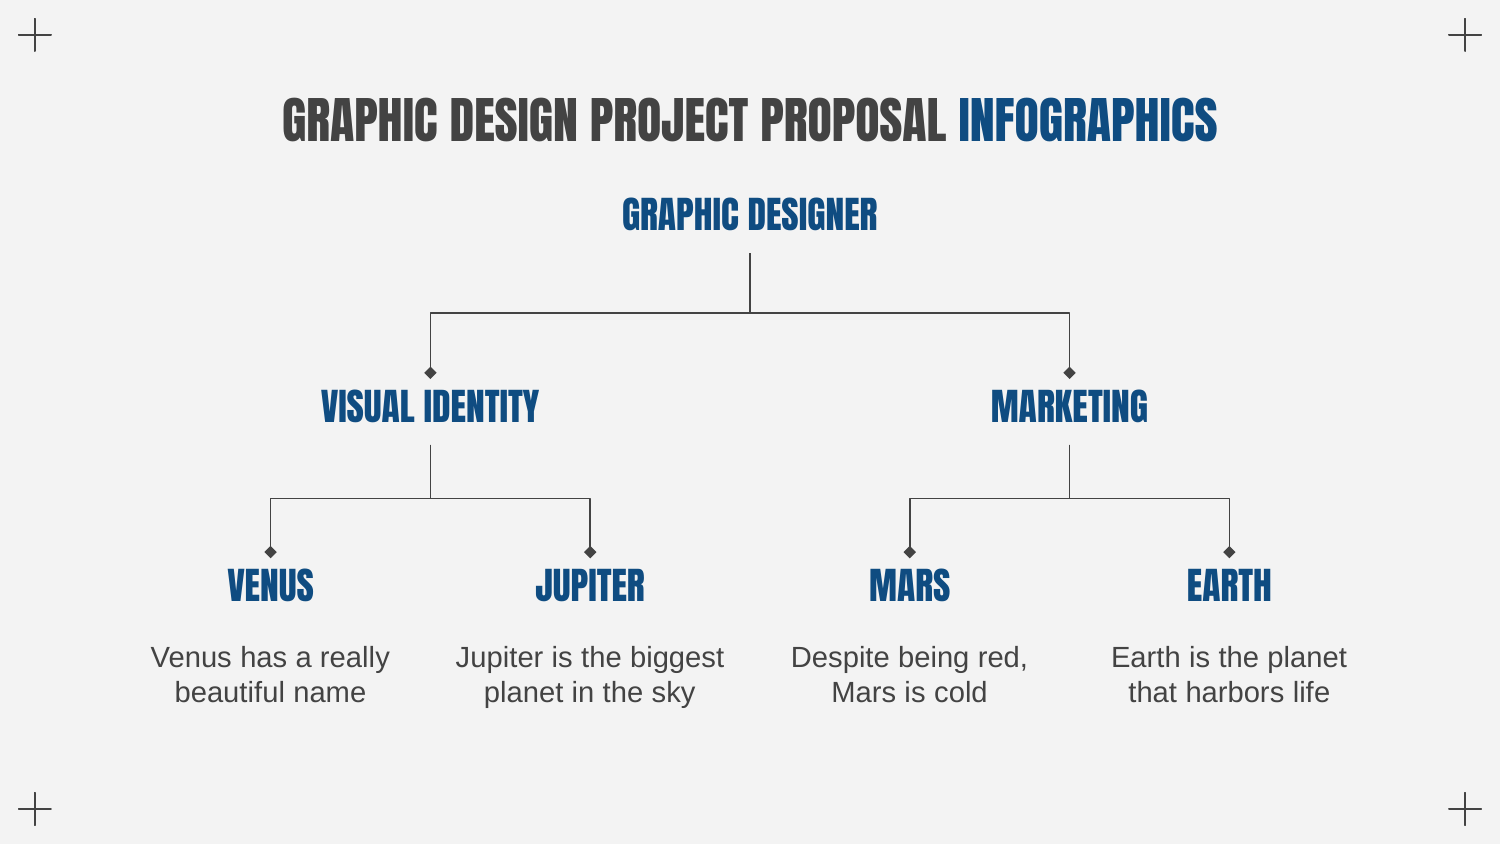

# GRAPHIC DESIGN PROJECT PROPOSAL INFOGRAPHICS
GRAPHIC DESIGNER
VISUAL IDENTITY
MARKETING
VENUS
Venus has a really beautiful name
JUPITER
Jupiter is the biggest planet in the sky
MARS
Despite being red, Mars is cold
EARTH
Earth is the planet that harbors life